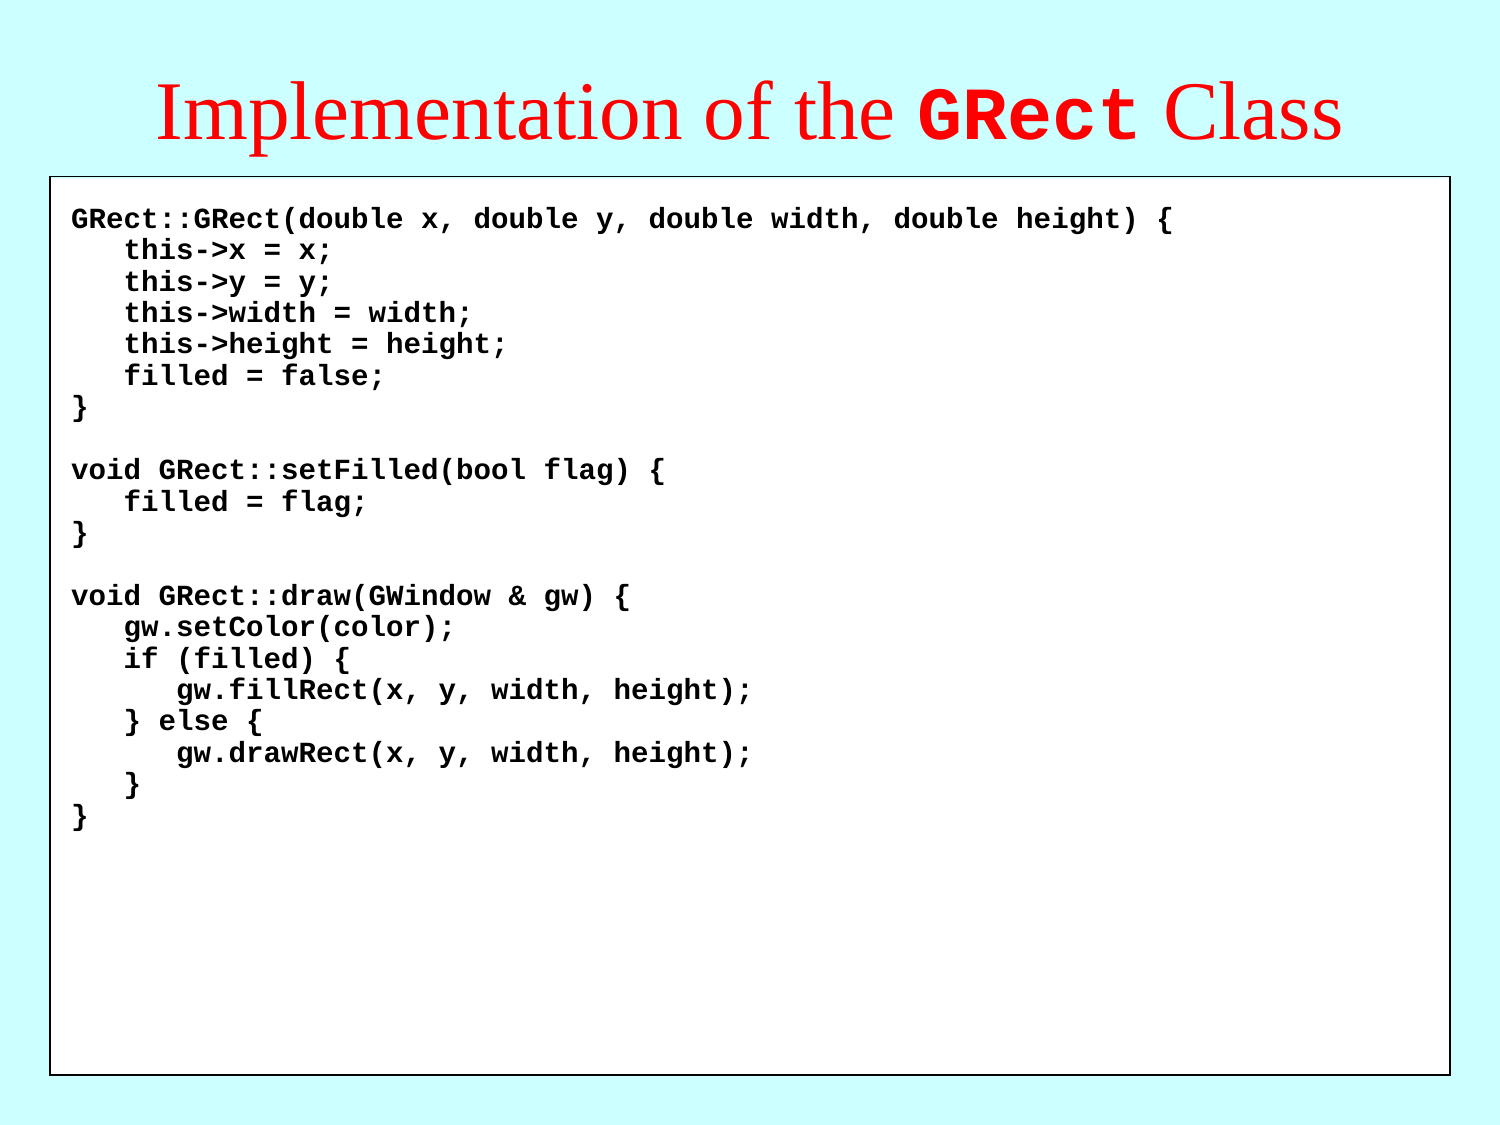

# Implementation of the GRect Class

GRect::GRect(double x, double y, double width, double height) {
   this->x = x;
   this->y = y;
   this->width = width;
   this->height = height;
   filled = false;
}

void GRect::setFilled(bool flag) {
   filled = flag;
}

void GRect::draw(GWindow & gw) {
   gw.setColor(color);
   if (filled) {
      gw.fillRect(x, y, width, height);
   } else {
      gw.drawRect(x, y, width, height);
   }
}